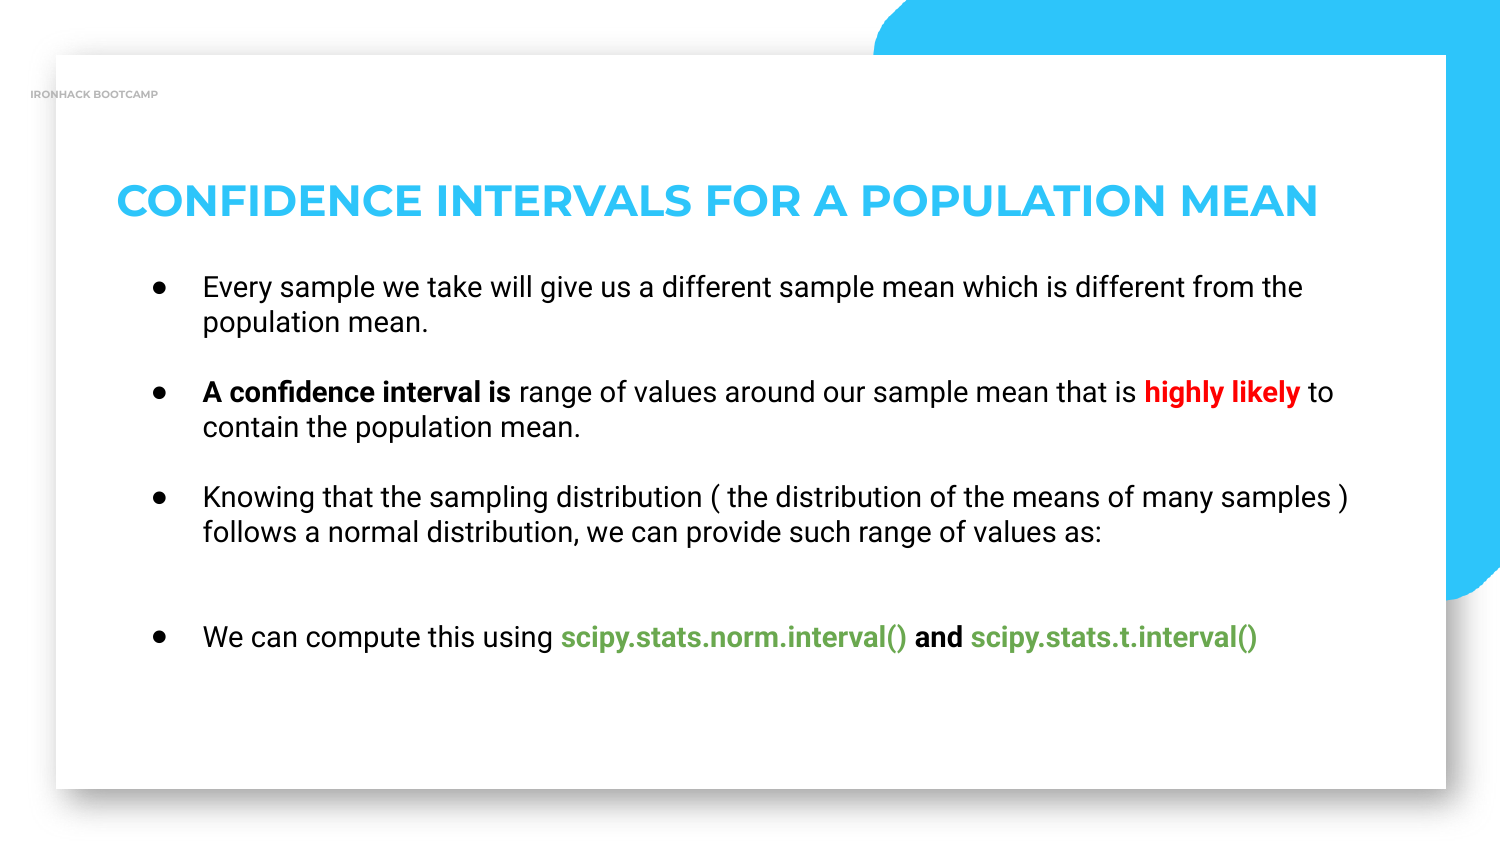

IRONHACK BOOTCAMP
CONFIDENCE INTERVALS FOR A POPULATION MEAN
Every sample we take will give us a different sample mean which is different from the population mean.

A confidence interval is range of values around our sample mean that is highly likely to contain the population mean.

Knowing that the sampling distribution ( the distribution of the means of many samples ) follows a normal distribution, we can provide such range of values as:

We can compute this using scipy.stats.norm.interval() and scipy.stats.t.interval()